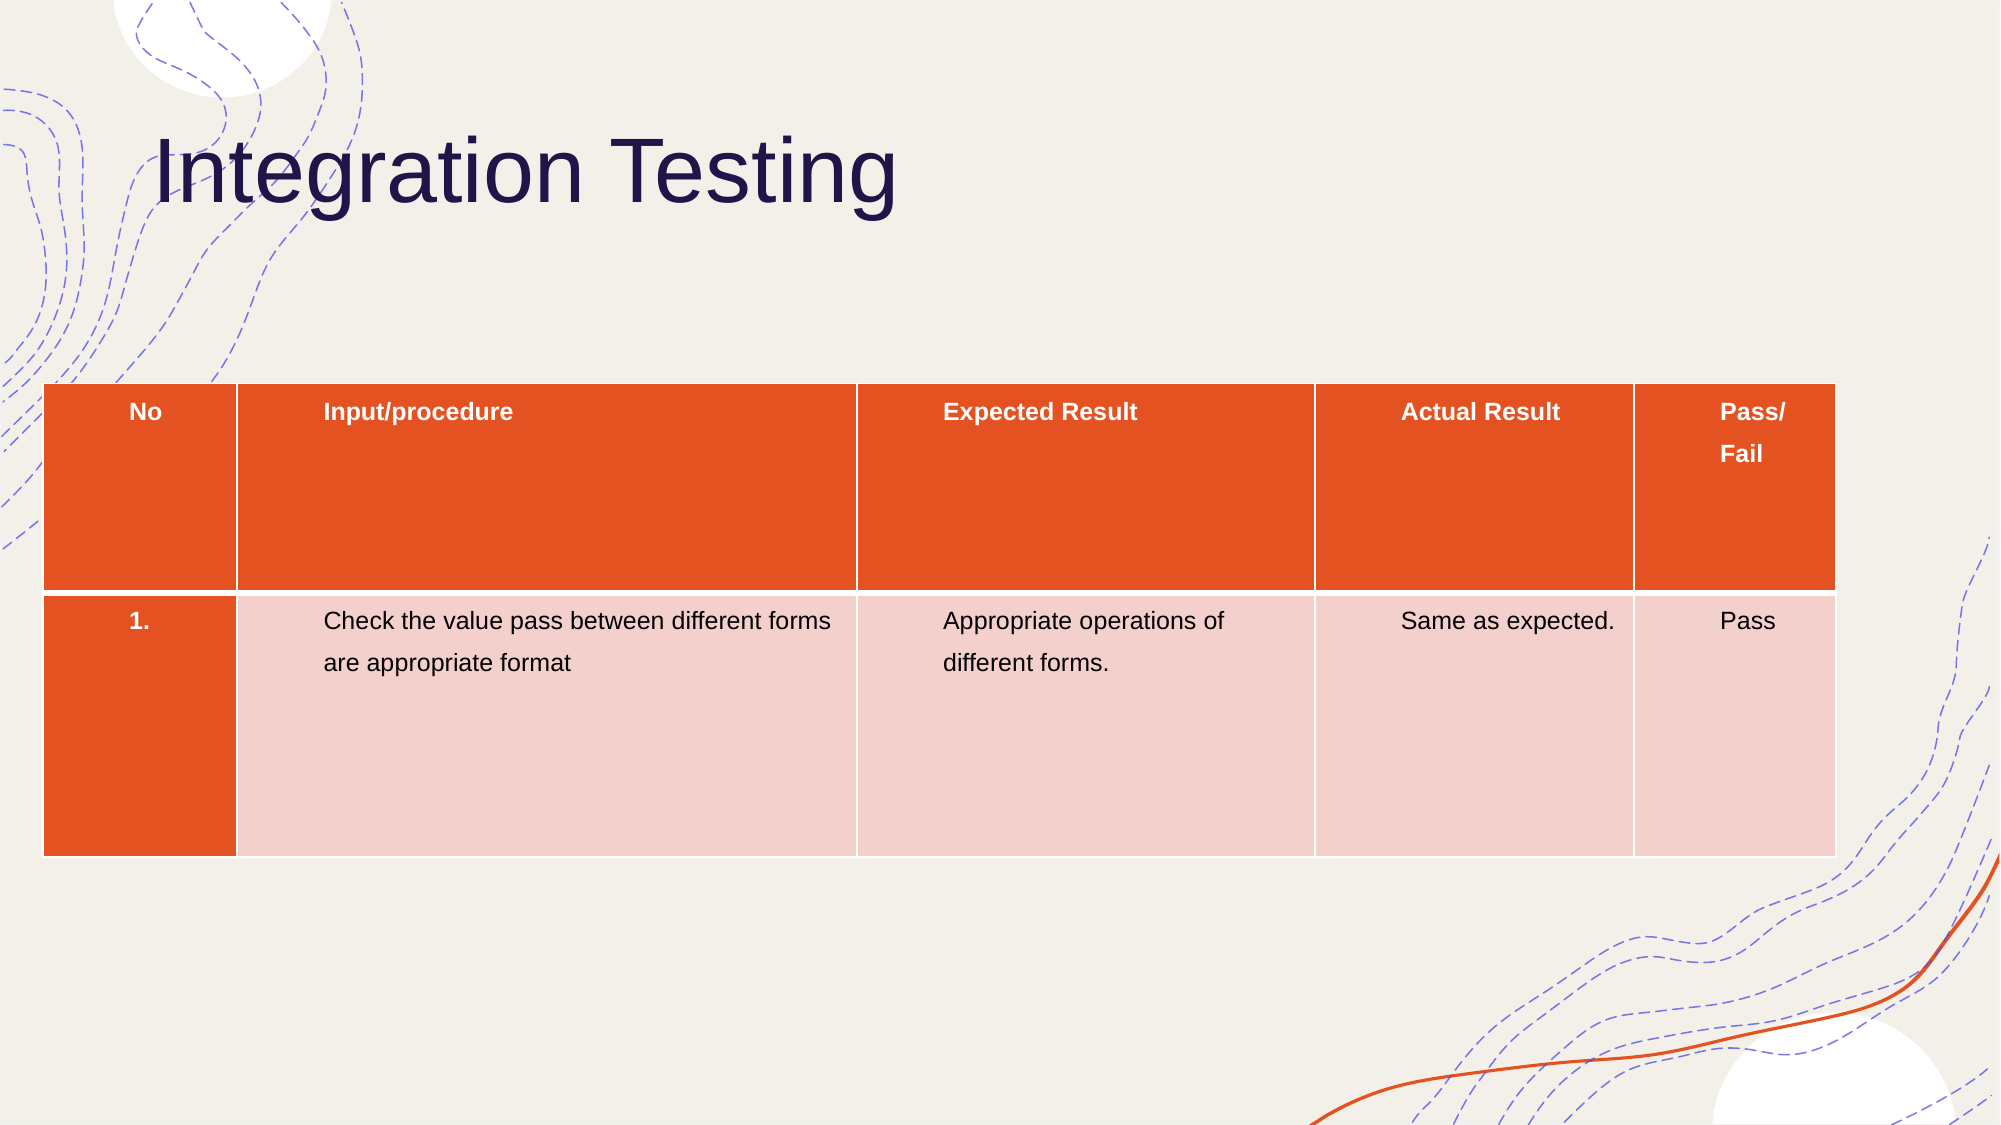

# Integration Testing
| No | Input/procedure | Expected Result | Actual Result | Pass/Fail |
| --- | --- | --- | --- | --- |
| 1. | Check the value pass between different forms are appropriate format | Appropriate operations of different forms. | Same as expected. | Pass |